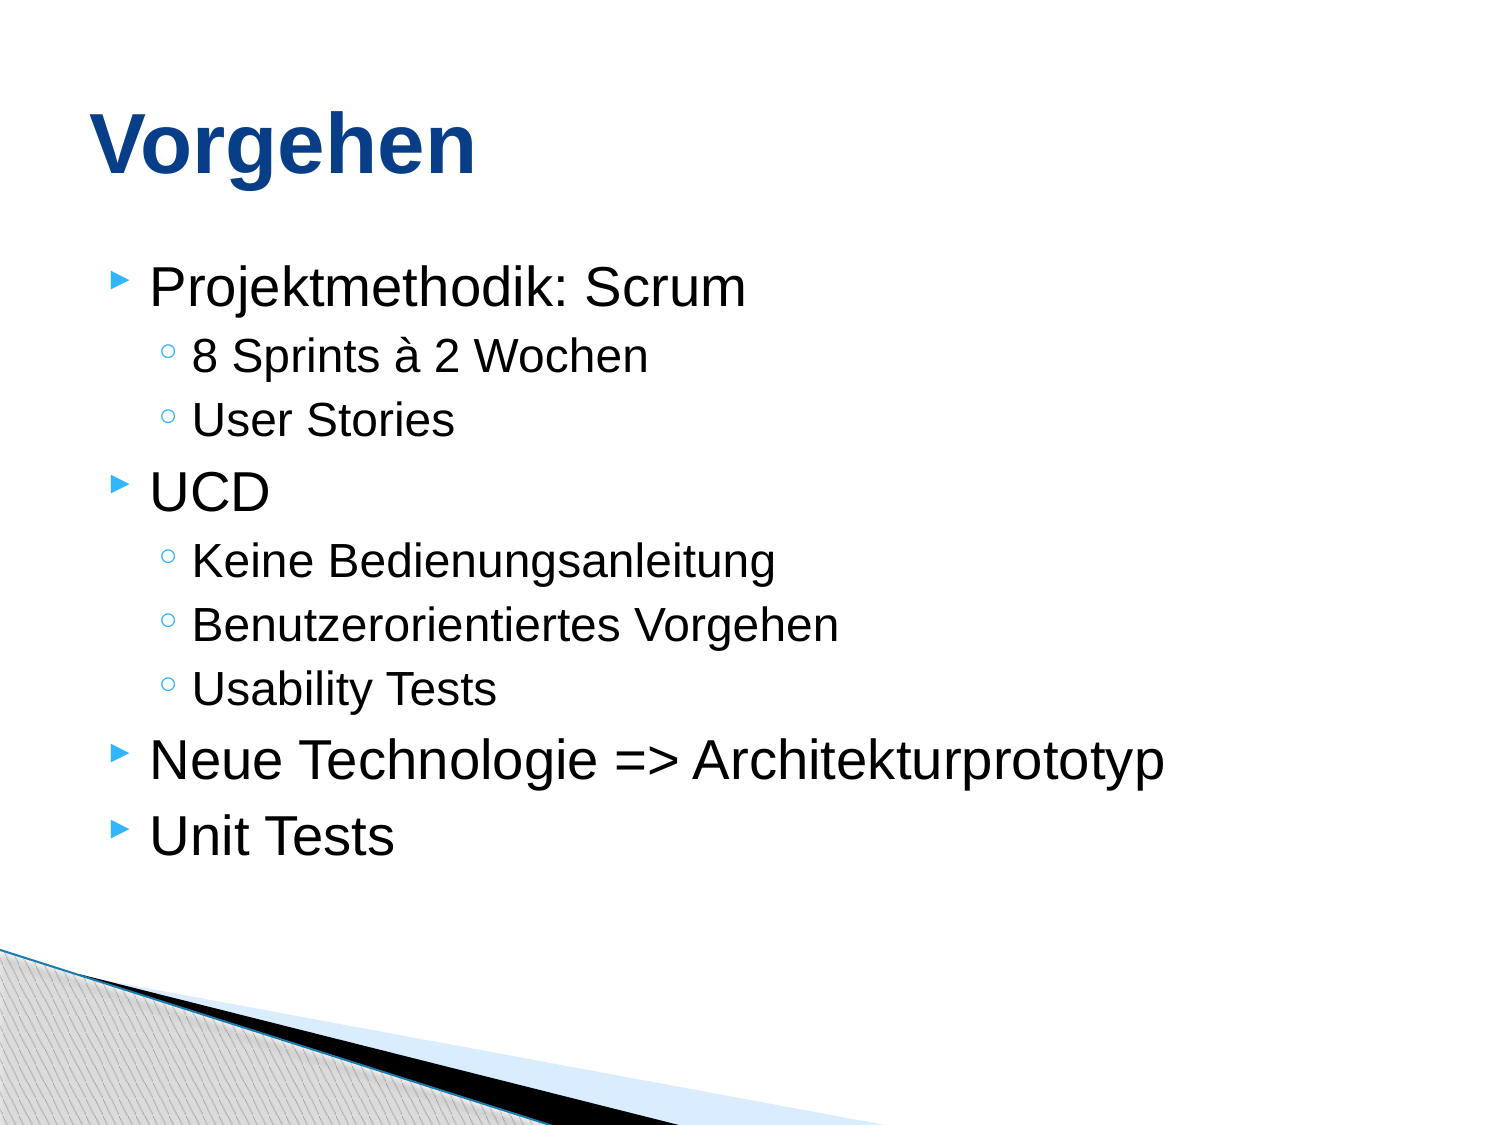

# Vorgehen
Projektmethodik: Scrum
8 Sprints à 2 Wochen
User Stories
UCD
Keine Bedienungsanleitung
Benutzerorientiertes Vorgehen
Usability Tests
Neue Technologie => Architekturprototyp
Unit Tests